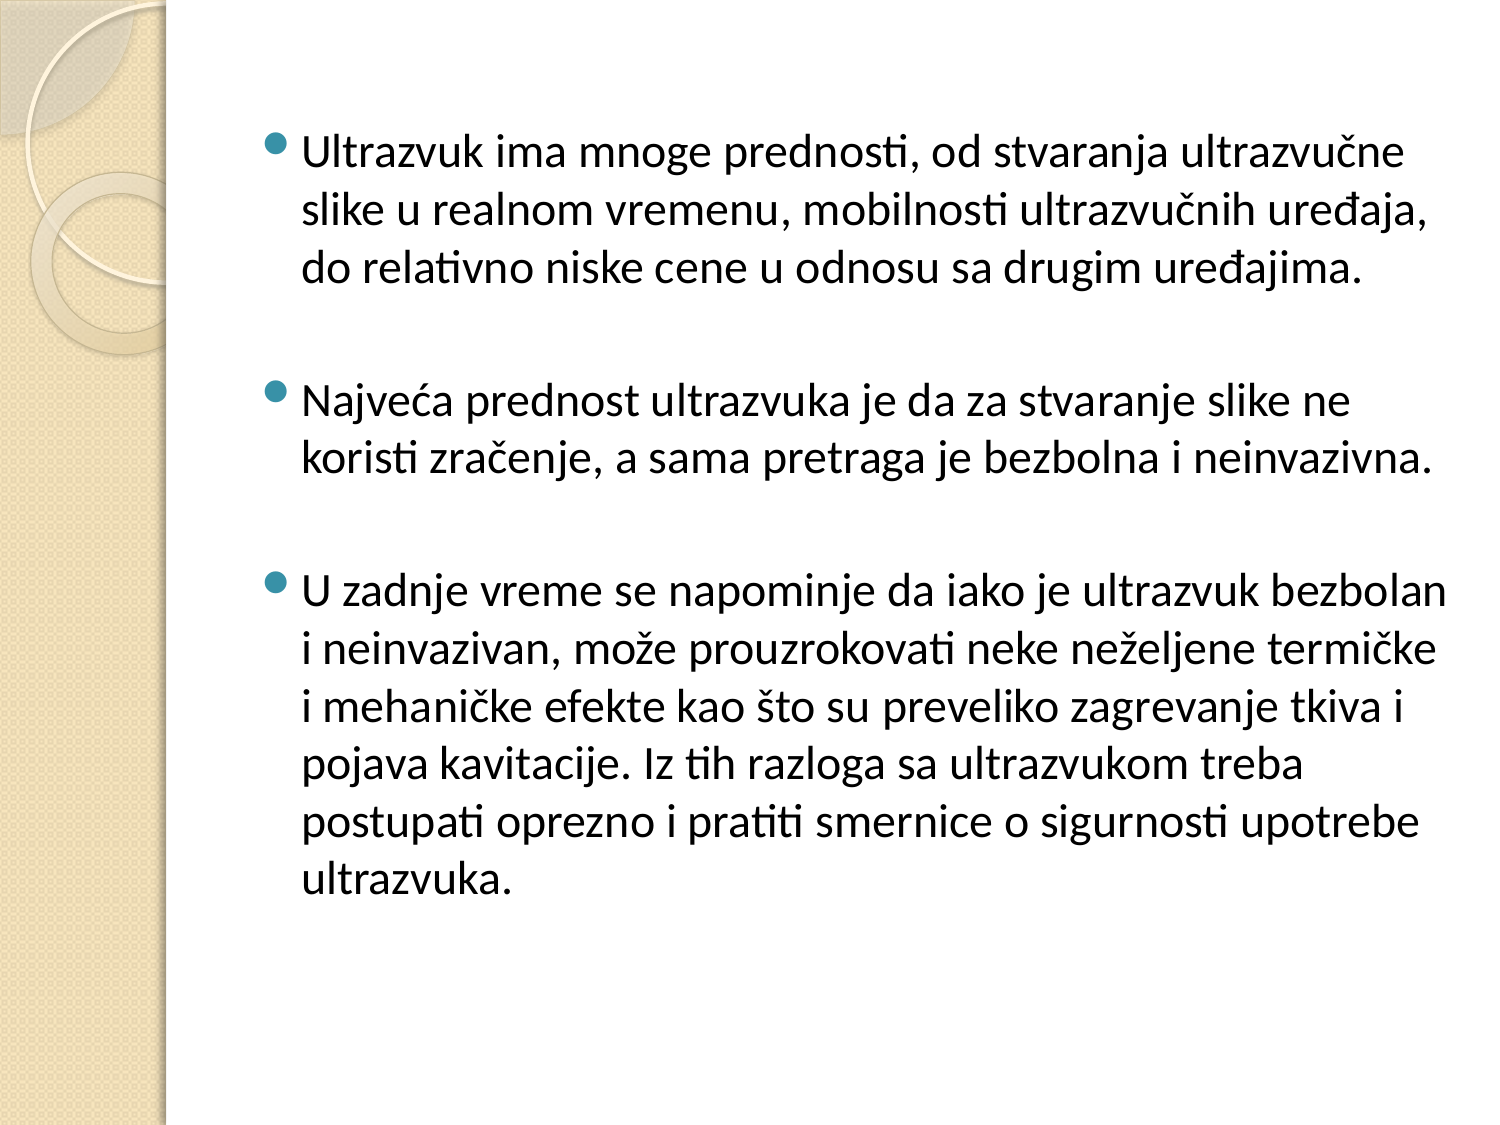

Ultrazvuk ima mnoge prednosti, od stvaranja ultrazvučne slike u realnom vremenu, mobilnosti ultrazvučnih uređaja, do relativno niske cene u odnosu sa drugim uređajima.

Najveća prednost ultrazvuka je da za stvaranje slike ne koristi zračenje, a sama pretraga je bezbolna i neinvazivna.

U zadnje vreme se napominje da iako je ultrazvuk bezbolan i neinvazivan, može prouzrokovati neke neželjene termičke i mehaničke efekte kao što su preveliko zagrevanje tkiva i pojava kavitacije. Iz tih razloga sa ultrazvukom treba postupati oprezno i pratiti smernice o sigurnosti upotrebe ultrazvuka.